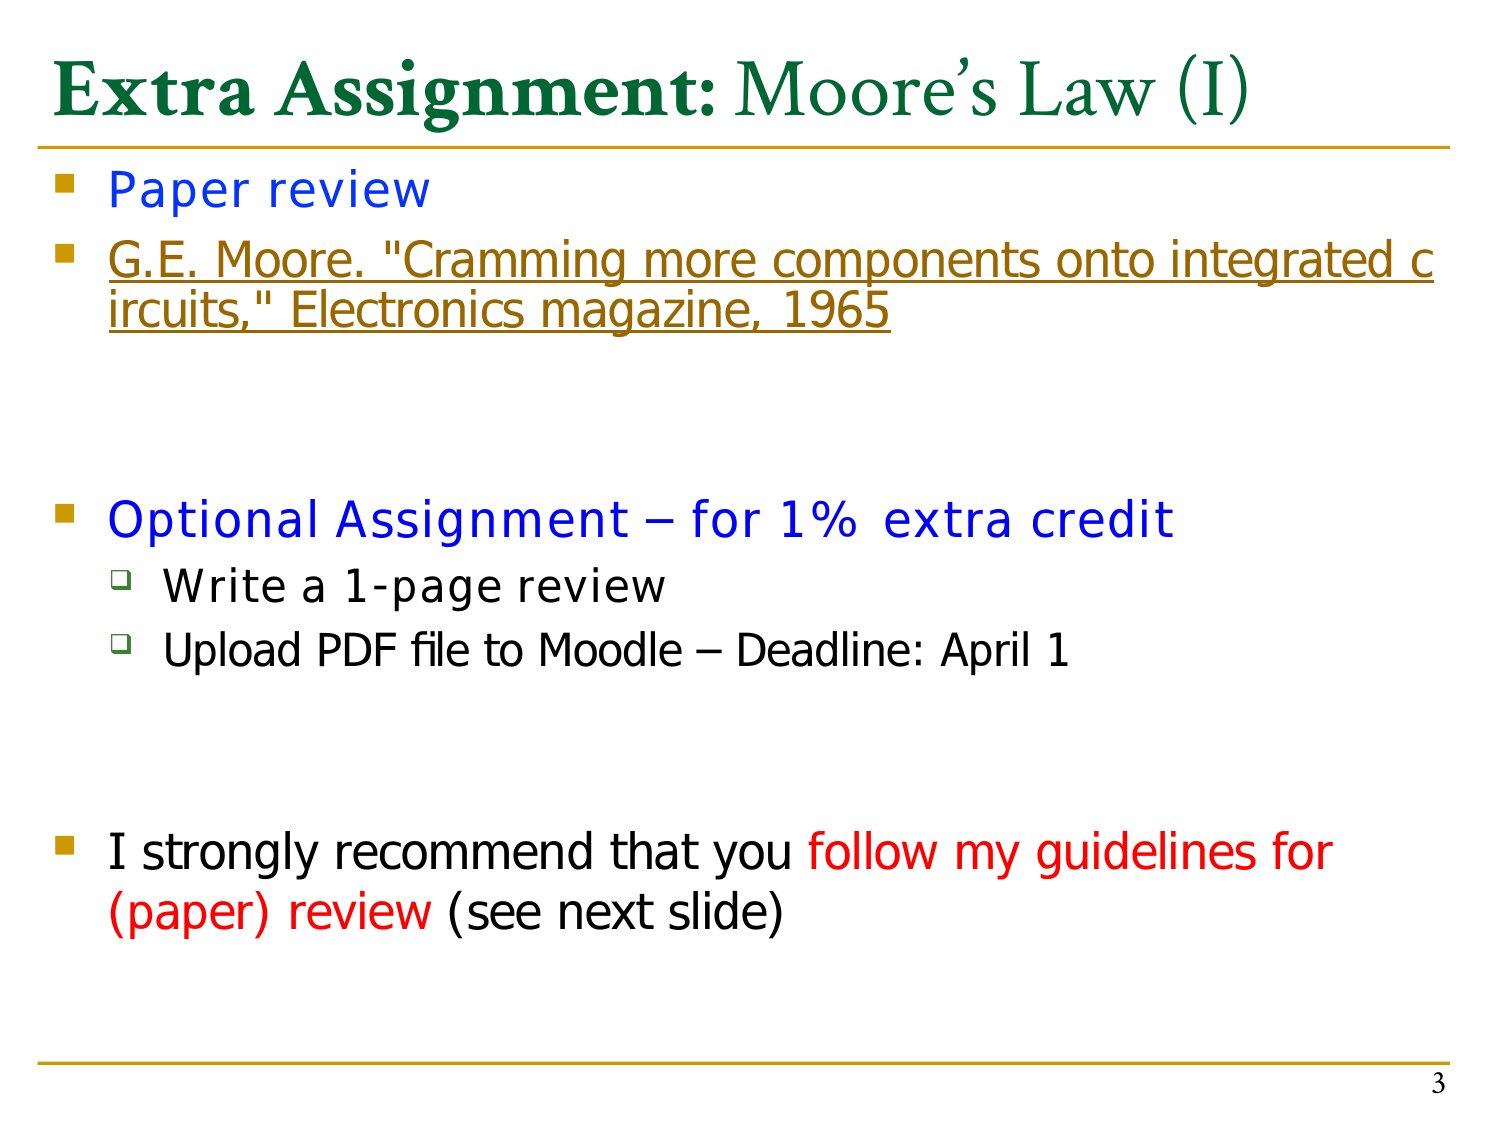

# Extra Assignment: Moore’s Law (I)
Paper review
G.E. Moore. "Cramming more components onto integrated circuits," Electronics magazine, 1965

Optional Assignment – for 1% extra credit
Write a 1-page review
Upload PDF file to Moodle – Deadline: April 1

I strongly recommend that you follow my guidelines for (paper) review (see next slide)
3